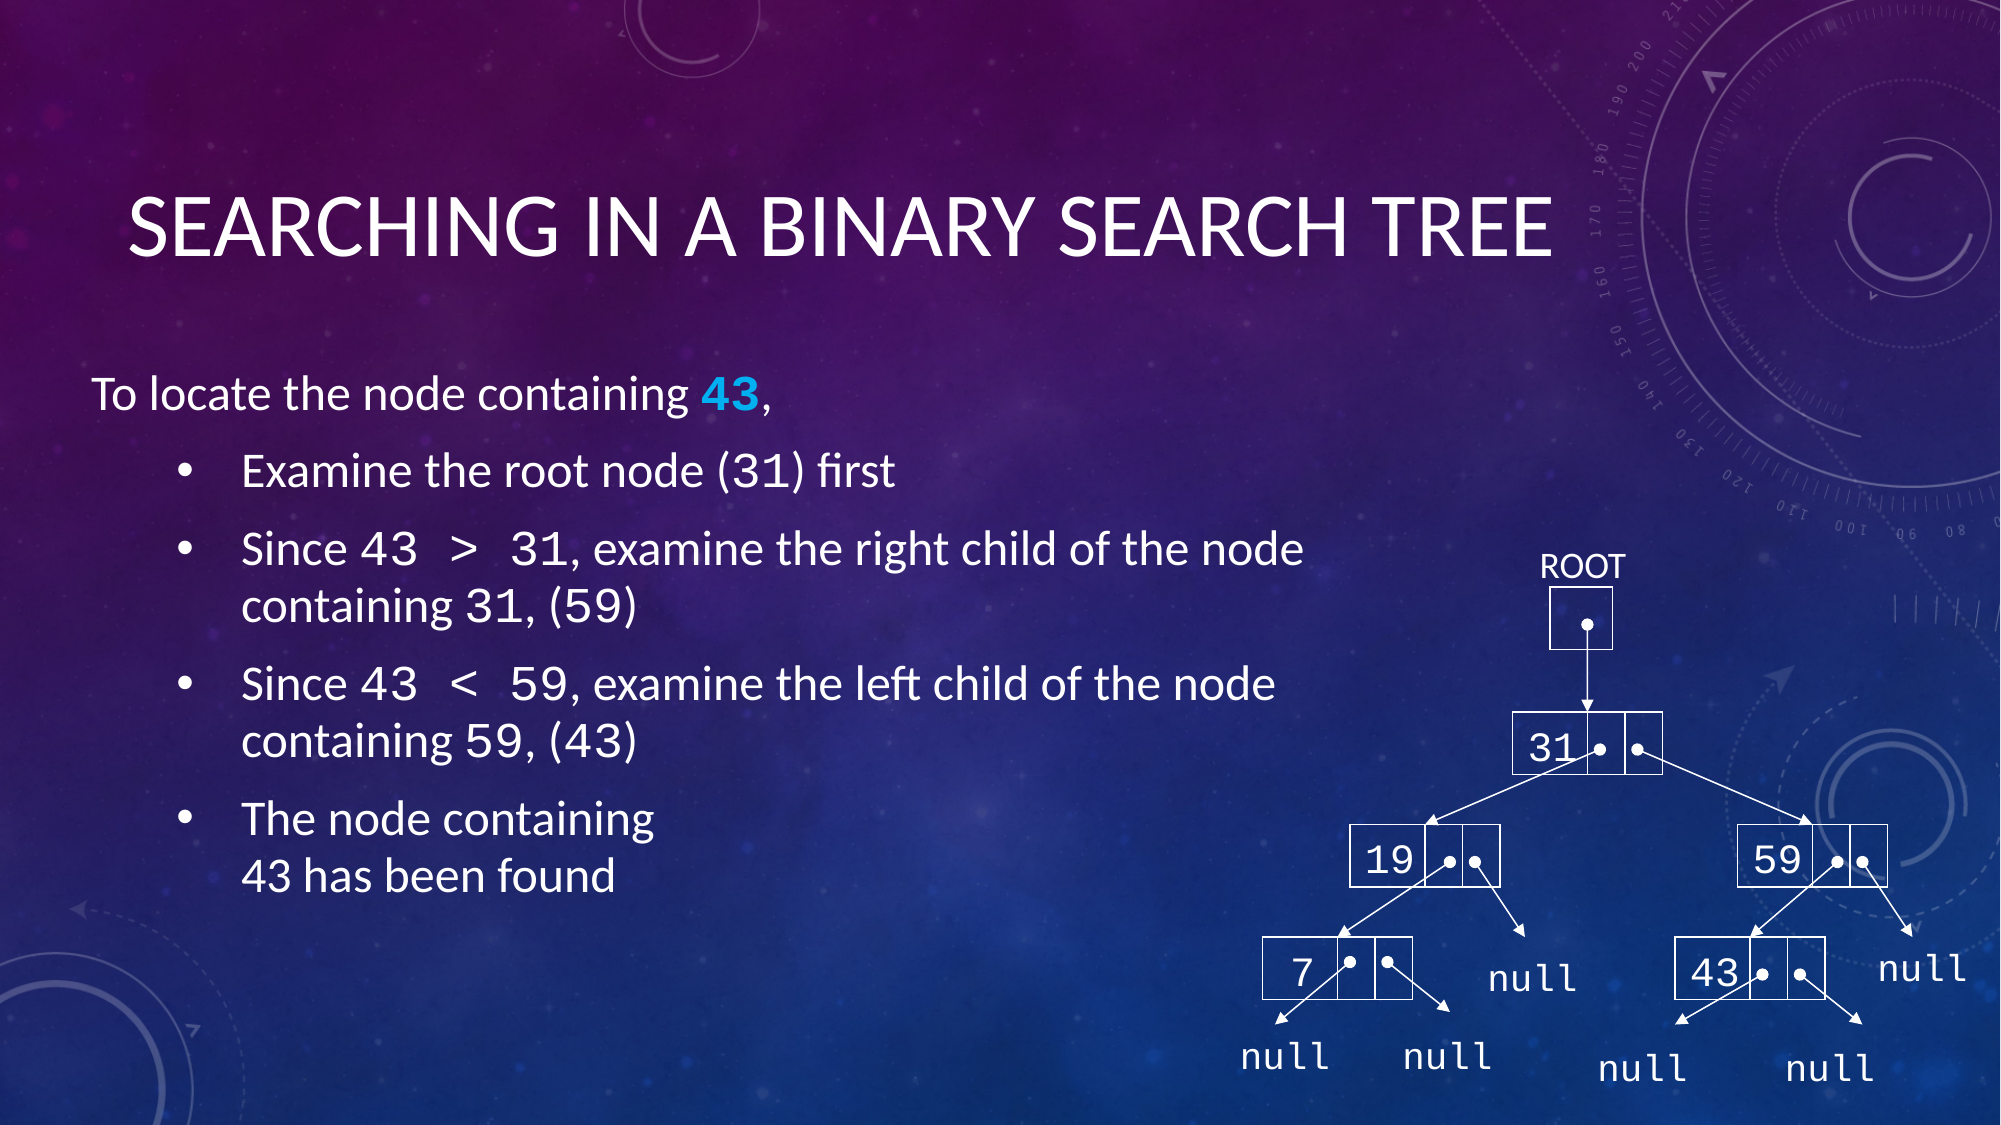

# Searching in a Binary search Tree
To locate the node containing 43,
Examine the root node (31) first
Since 43 > 31, examine the right child of the node containing 31, (59)
Since 43 < 59, examine the left child of the node containing 59, (43)
The node containing
43 has been found

ROOT

31

19

59

7

43

null
null

null
null
null
null